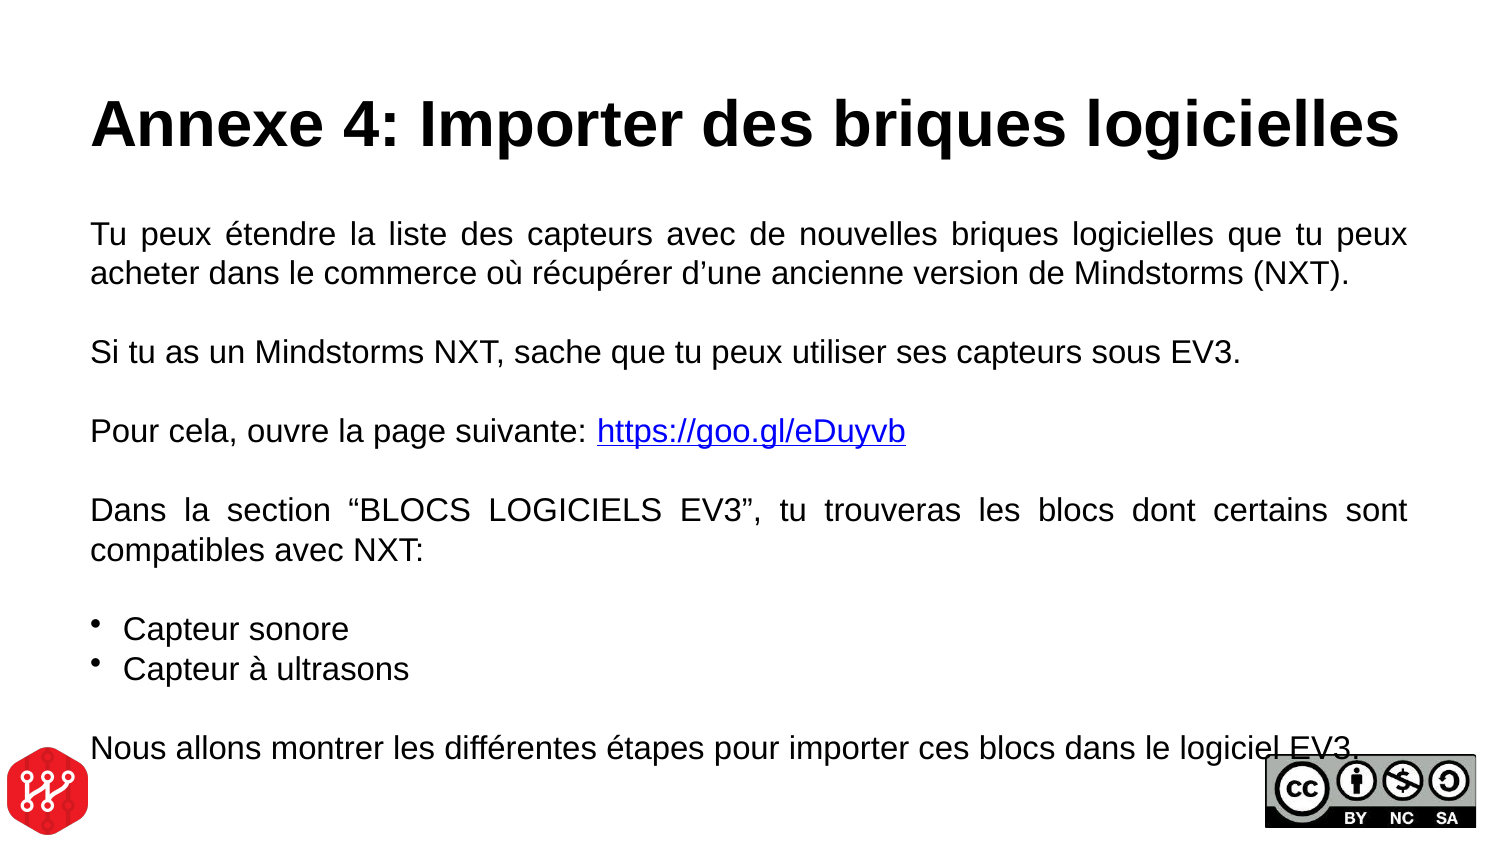

# Annexe 4: Importer des briques logicielles
Tu peux étendre la liste des capteurs avec de nouvelles briques logicielles que tu peux acheter dans le commerce où récupérer d’une ancienne version de Mindstorms (NXT).

Si tu as un Mindstorms NXT, sache que tu peux utiliser ses capteurs sous EV3.

Pour cela, ouvre la page suivante: https://goo.gl/eDuyvb

Dans la section “BLOCS LOGICIELS EV3”, tu trouveras les blocs dont certains sont compatibles avec NXT:

Capteur sonore
Capteur à ultrasons

Nous allons montrer les différentes étapes pour importer ces blocs dans le logiciel EV3.